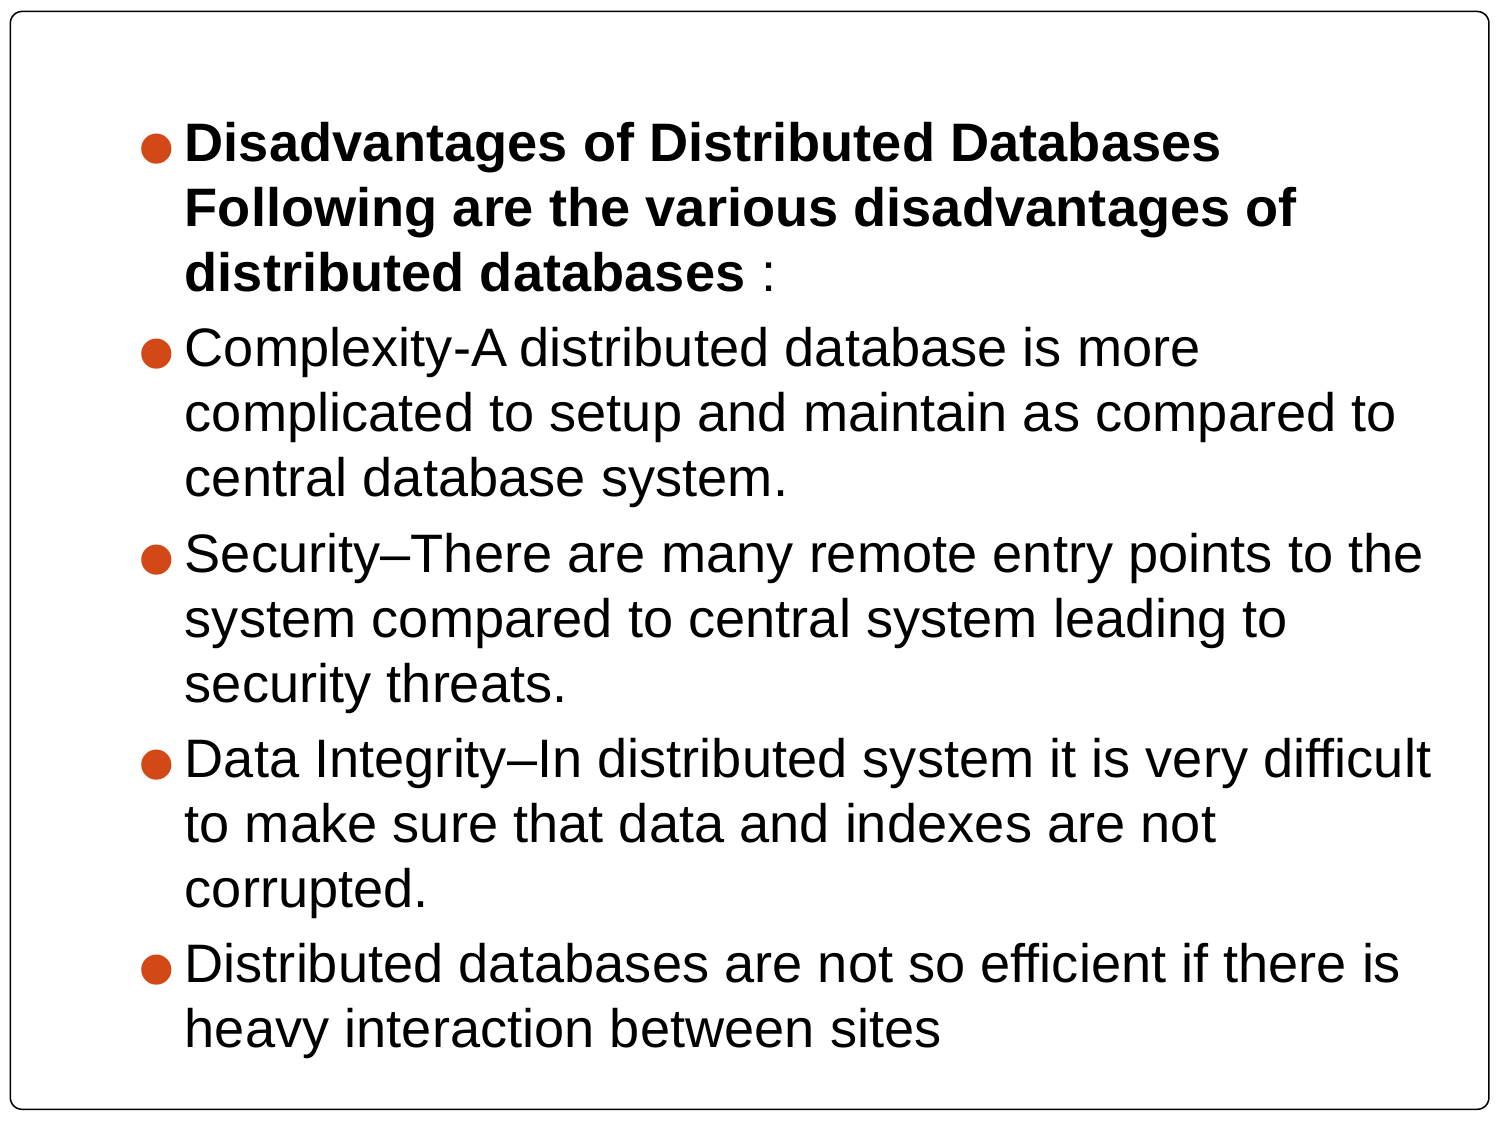

#
Disadvantages of Distributed Databases Following are the various disadvantages of distributed databases :
Complexity-A distributed database is more complicated to setup and maintain as compared to central database system.
Security–There are many remote entry points to the system compared to central system leading to security threats.
Data Integrity–In distributed system it is very difficult to make sure that data and indexes are not corrupted.
Distributed databases are not so efficient if there is heavy interaction between sites